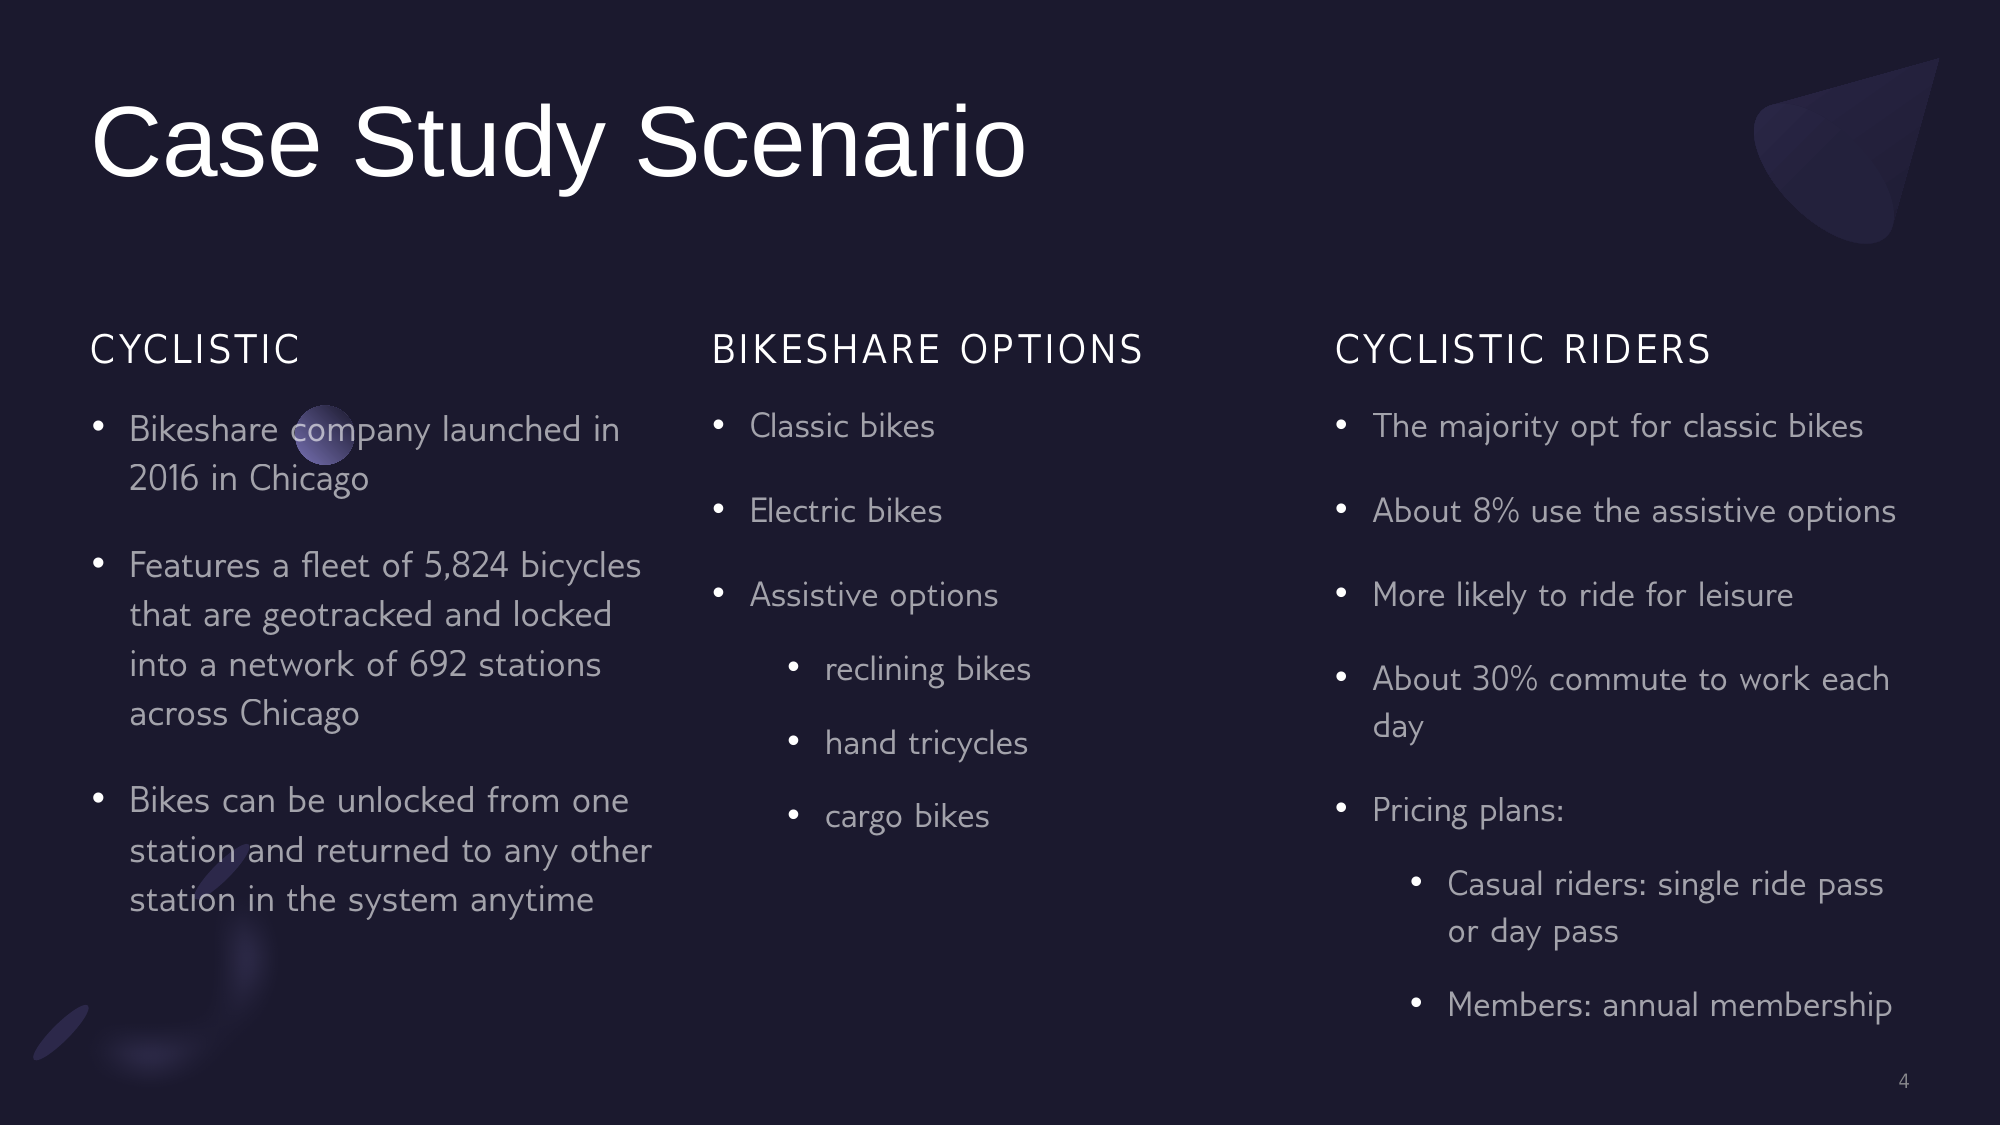

# Case Study Scenario
Cyclistic
Bikeshare options
Cyclistic Riders
Classic bikes
Electric bikes
Assistive options
reclining bikes
hand tricycles
cargo bikes

The majority opt for classic bikes
About 8% use the assistive options
More likely to ride for leisure
About 30% commute to work each day
Pricing plans:
Casual riders: single ride pass or day pass
Members: annual membership

Bikeshare company launched in 2016 in Chicago
Features a fleet of 5,824 bicycles that are geotracked and locked into a network of 692 stations across Chicago
Bikes can be unlocked from one station and returned to any other station in the system anytime

4